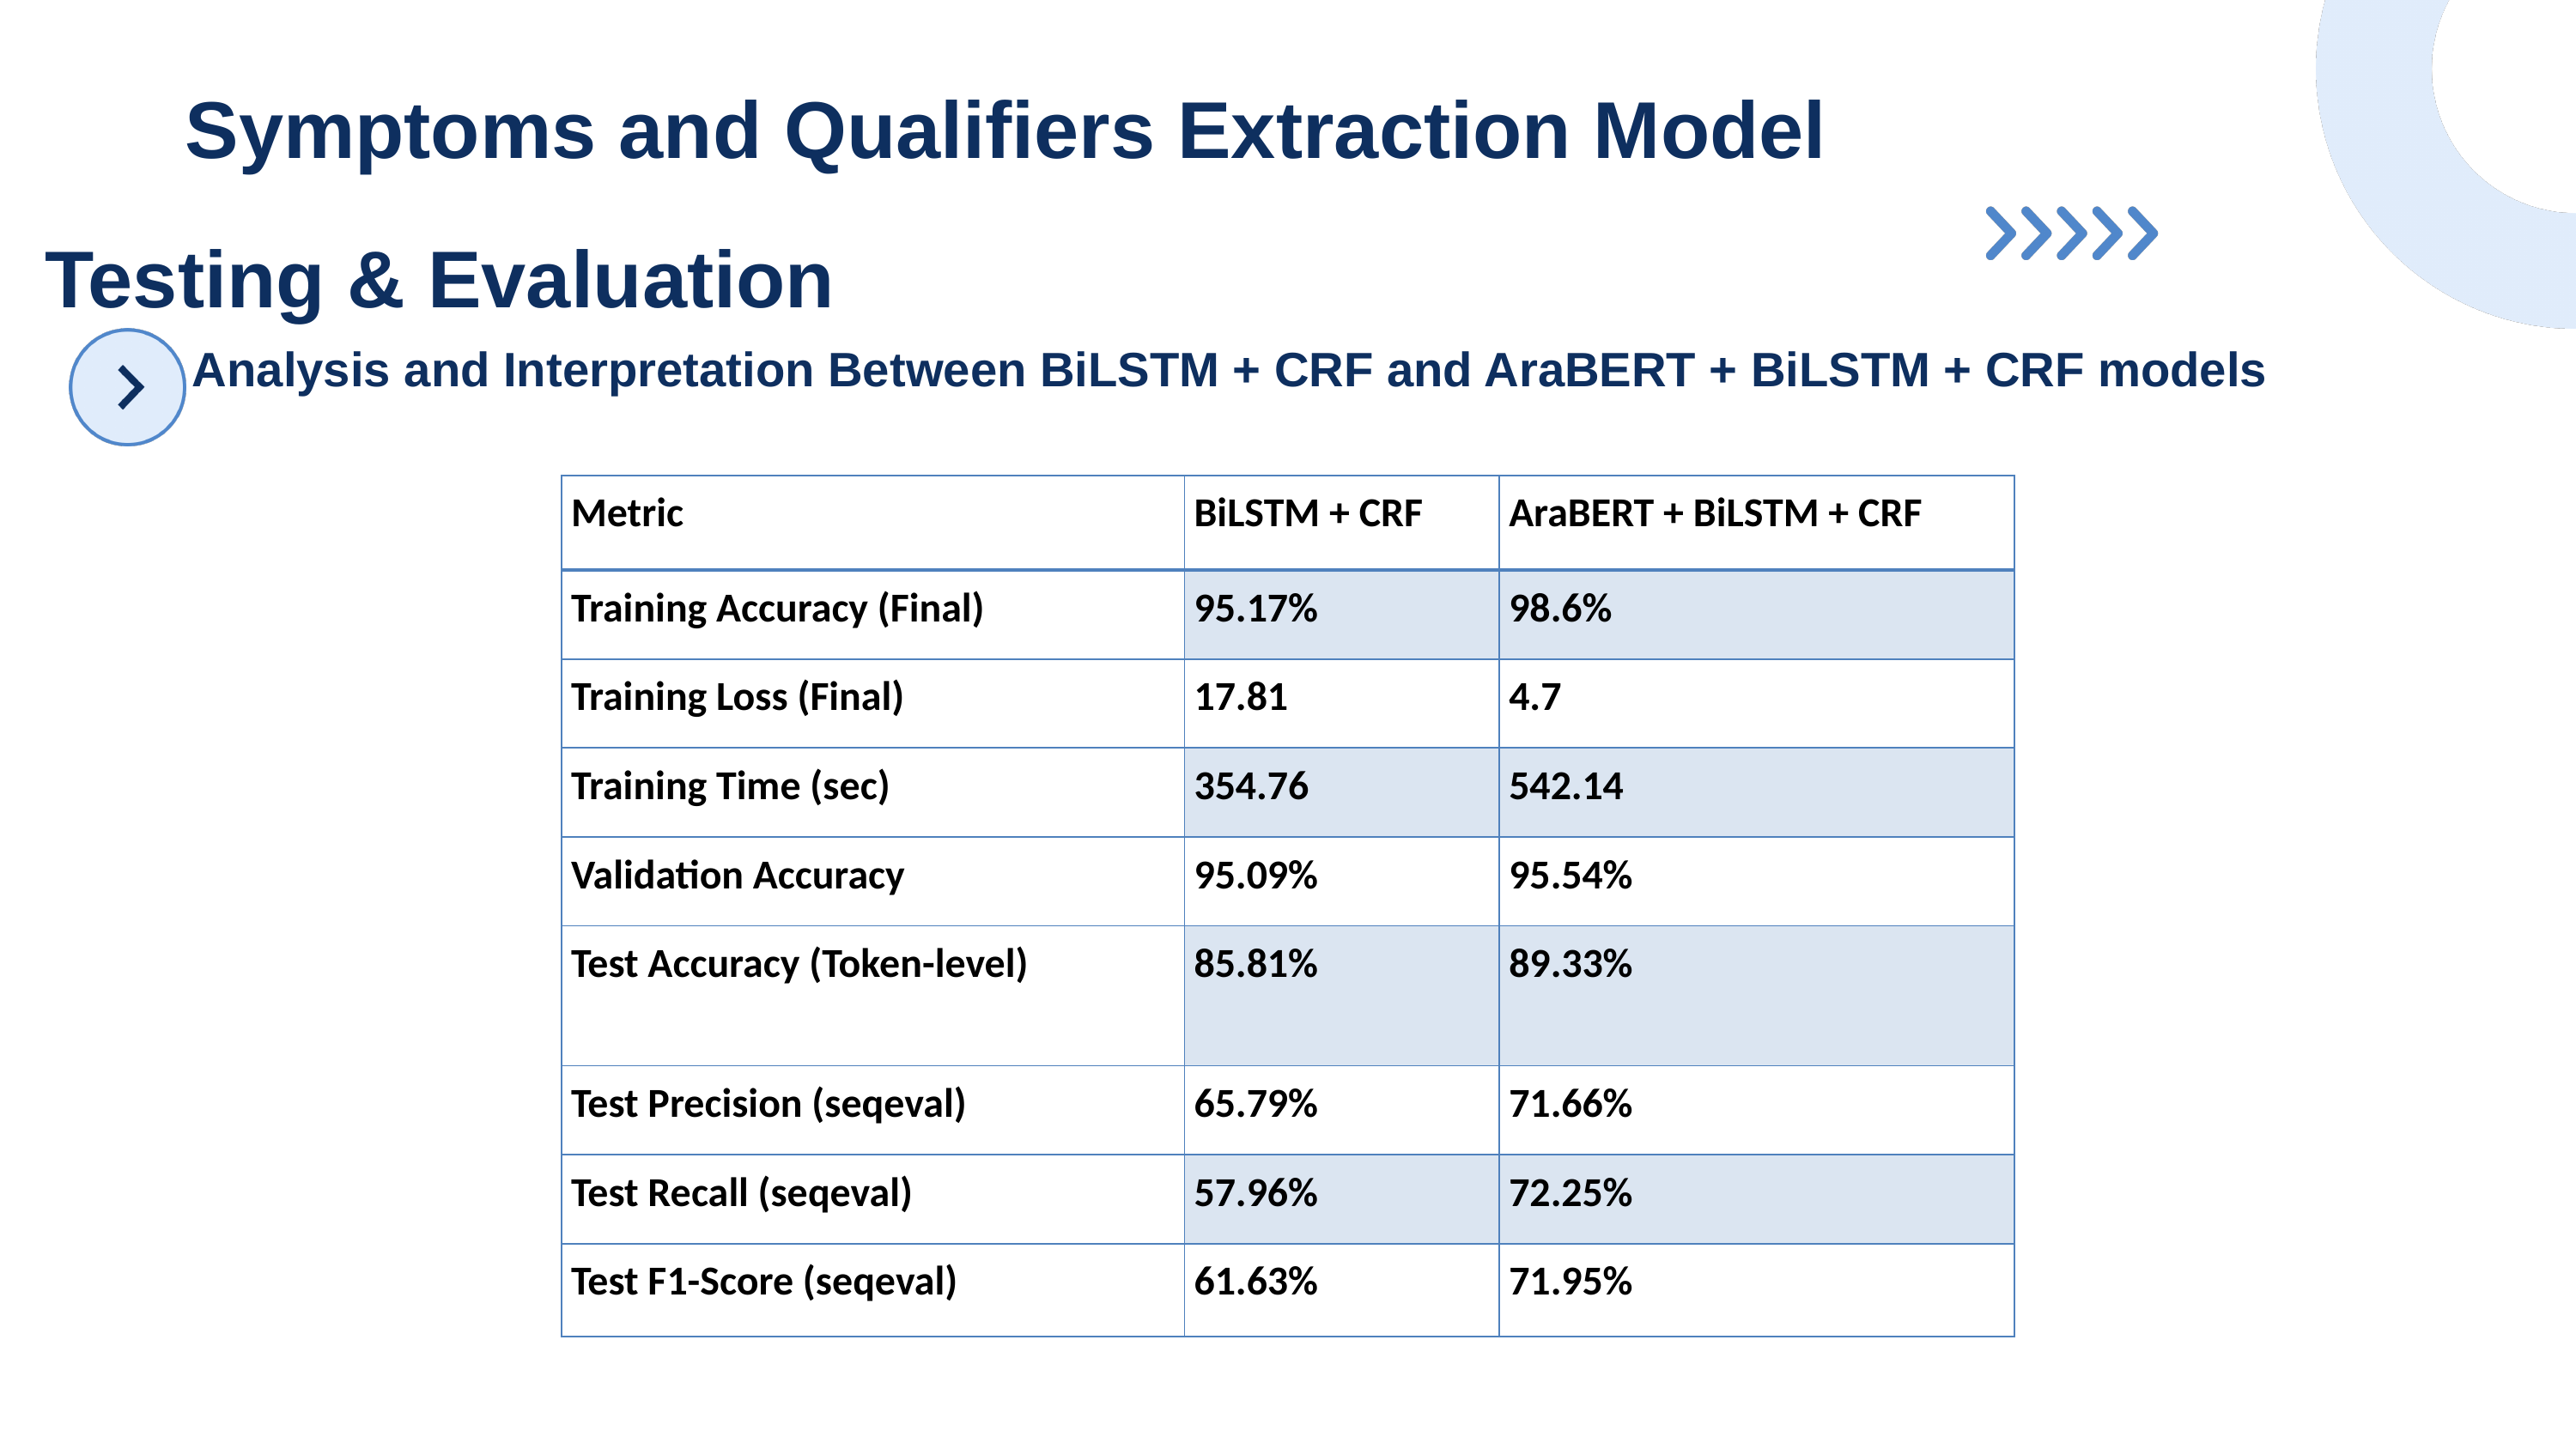

Symptoms and Qualifiers Extraction Model
Testing & Evaluation

Analysis and Interpretation Between BiLSTM + CRF and AraBERT + BiLSTM + CRF models
| Metric | BiLSTM + CRF | AraBERT + BiLSTM + CRF |
| --- | --- | --- |
| Training Accuracy (Final) | 95.17% | 98.6% |
| Training Loss (Final) | 17.81 | 4.7 |
| Training Time (sec) | 354.76 | 542.14 |
| Validation Accuracy | 95.09% | 95.54% |
| Test Accuracy (Token-level) | 85.81% | 89.33% |
| Test Precision (seqeval) | 65.79% | 71.66% |
| Test Recall (seqeval) | 57.96% | 72.25% |
| Test F1-Score (seqeval) | 61.63% | 71.95% |